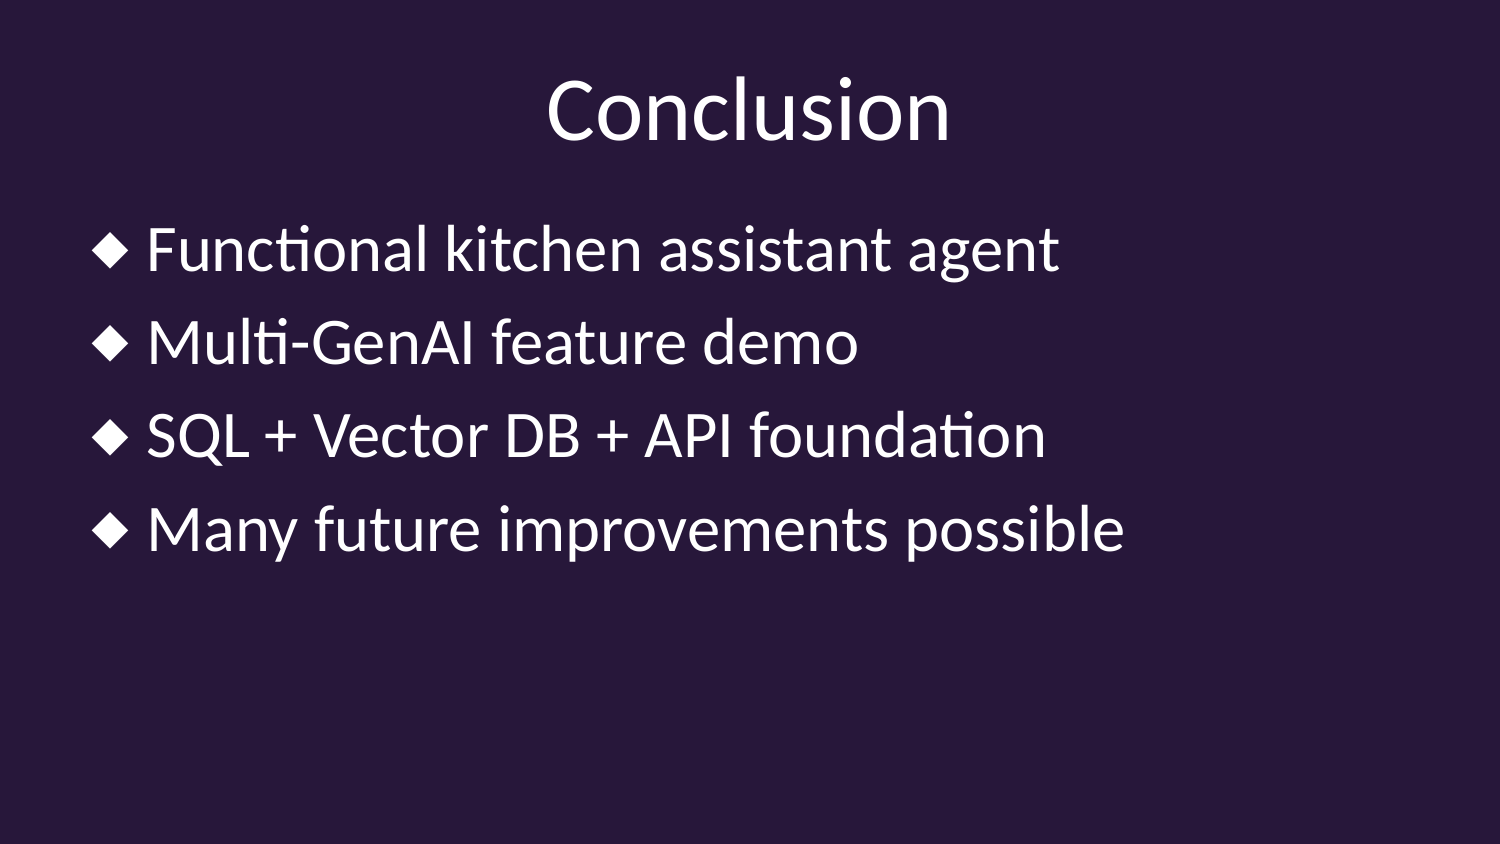

# Conclusion
Functional kitchen assistant agent
Multi-GenAI feature demo
SQL + Vector DB + API foundation
Many future improvements possible